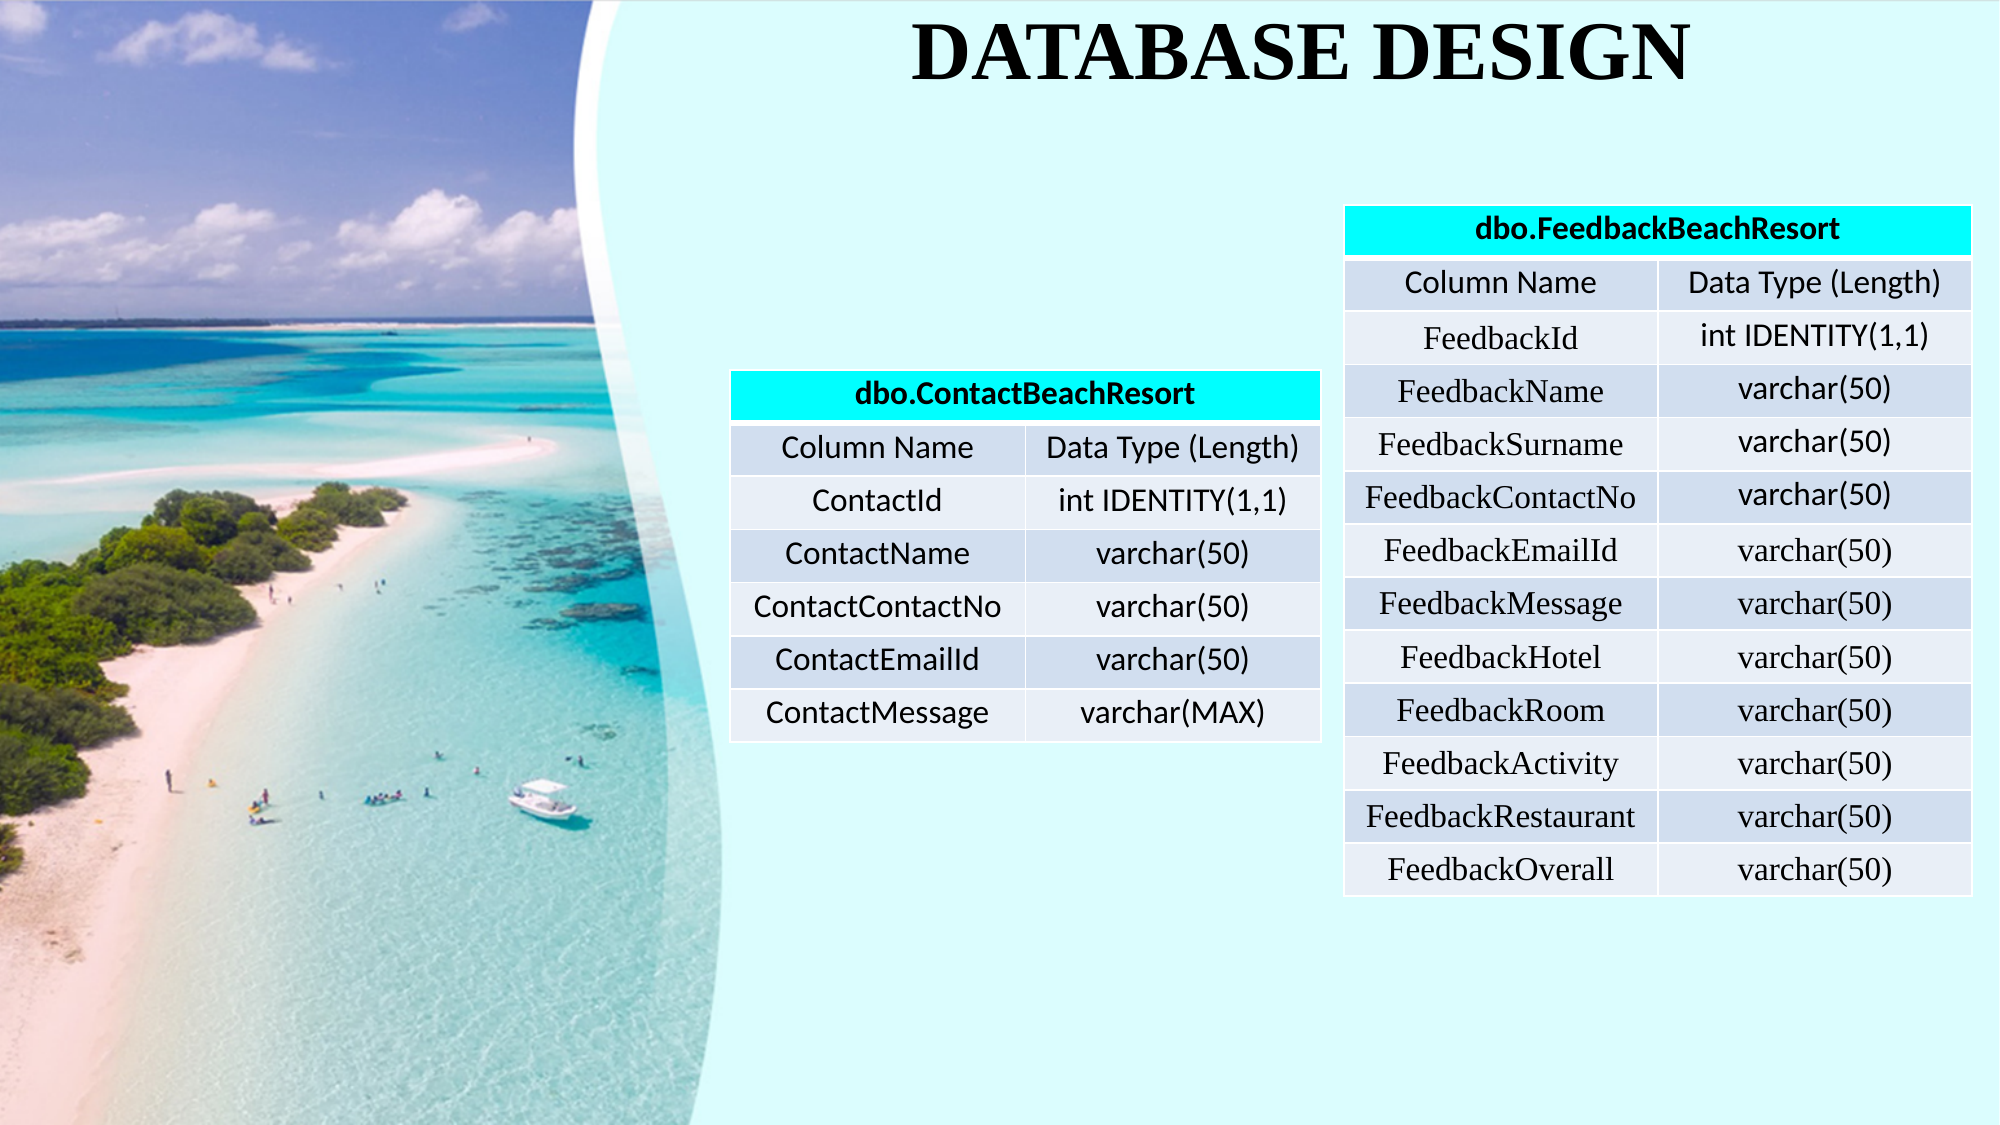

DATABASE DESIGN
| dbo.FeedbackBeachResort |  |
| --- | --- |
| Column Name | Data Type (Length) |
| FeedbackId | int IDENTITY(1,1) |
| FeedbackName | varchar(50) |
| FeedbackSurname | varchar(50) |
| FeedbackContactNo | varchar(50) |
| FeedbackEmailId | varchar(50) |
| FeedbackMessage | varchar(50) |
| FeedbackHotel | varchar(50) |
| FeedbackRoom | varchar(50) |
| FeedbackActivity | varchar(50) |
| FeedbackRestaurant | varchar(50) |
| FeedbackOverall | varchar(50) |
| dbo.ContactBeachResort |  |
| --- | --- |
| Column Name | Data Type (Length) |
| ContactId | int IDENTITY(1,1) |
| ContactName | varchar(50) |
| ContactContactNo | varchar(50) |
| ContactEmailId | varchar(50) |
| ContactMessage | varchar(MAX) |